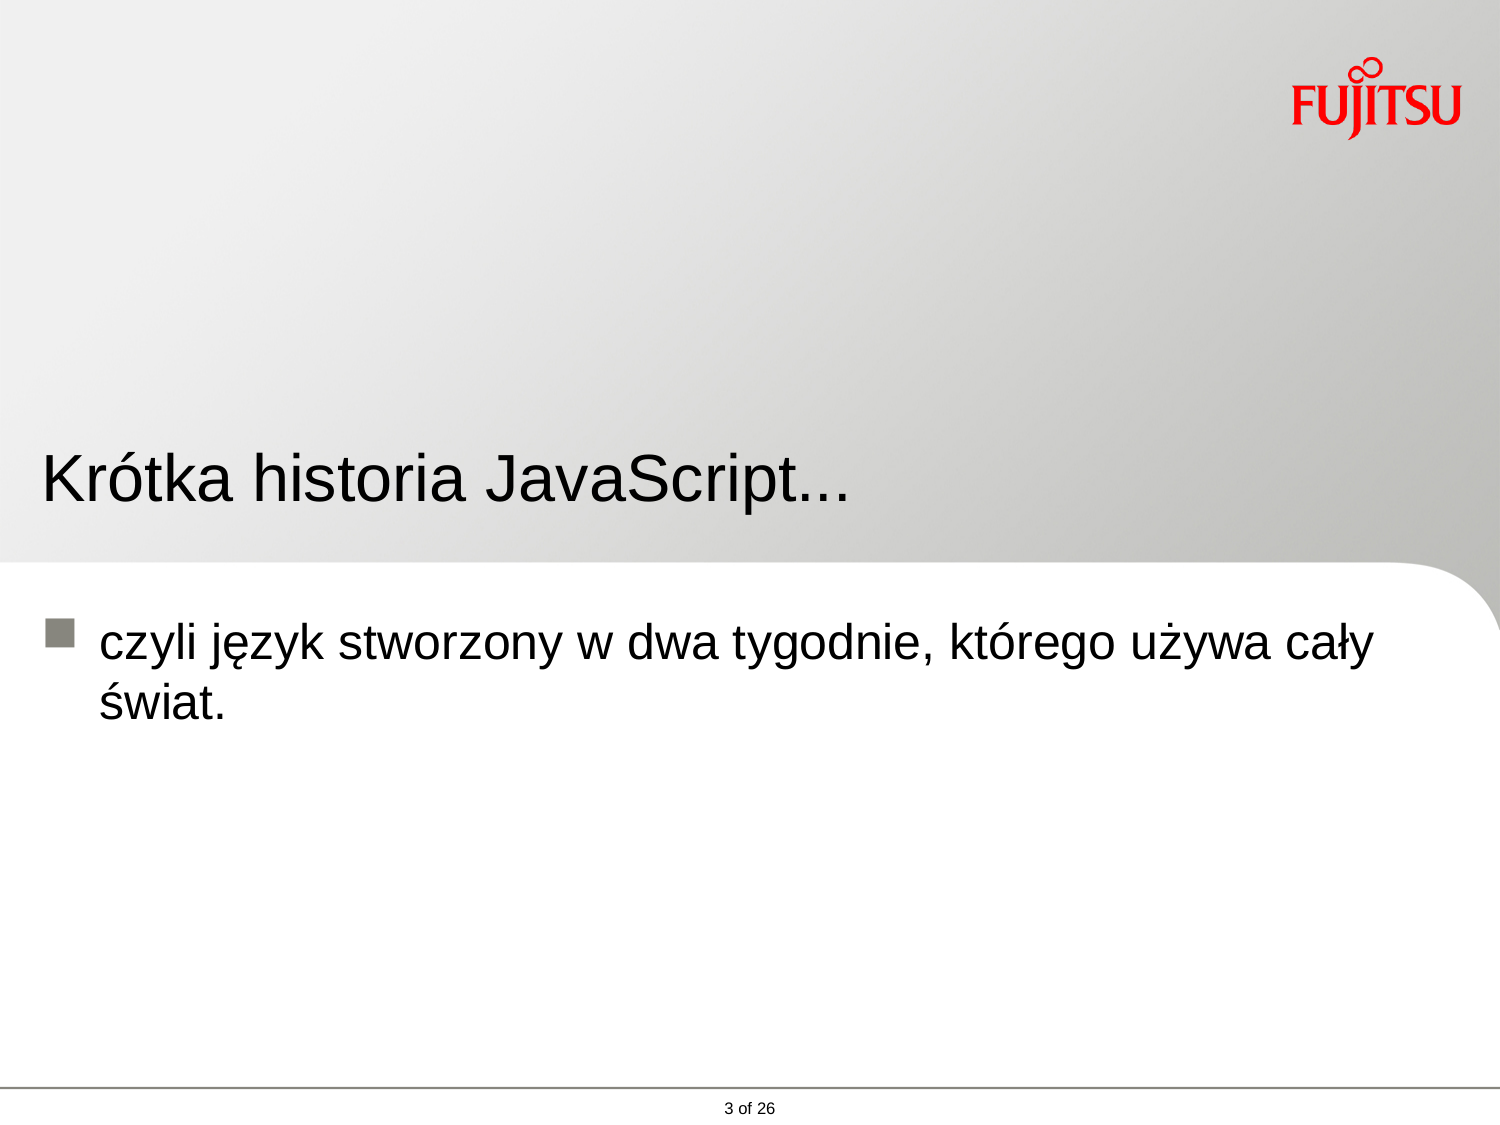

# Krótka historia JavaScript...
czyli język stworzony w dwa tygodnie, którego używa cały świat.